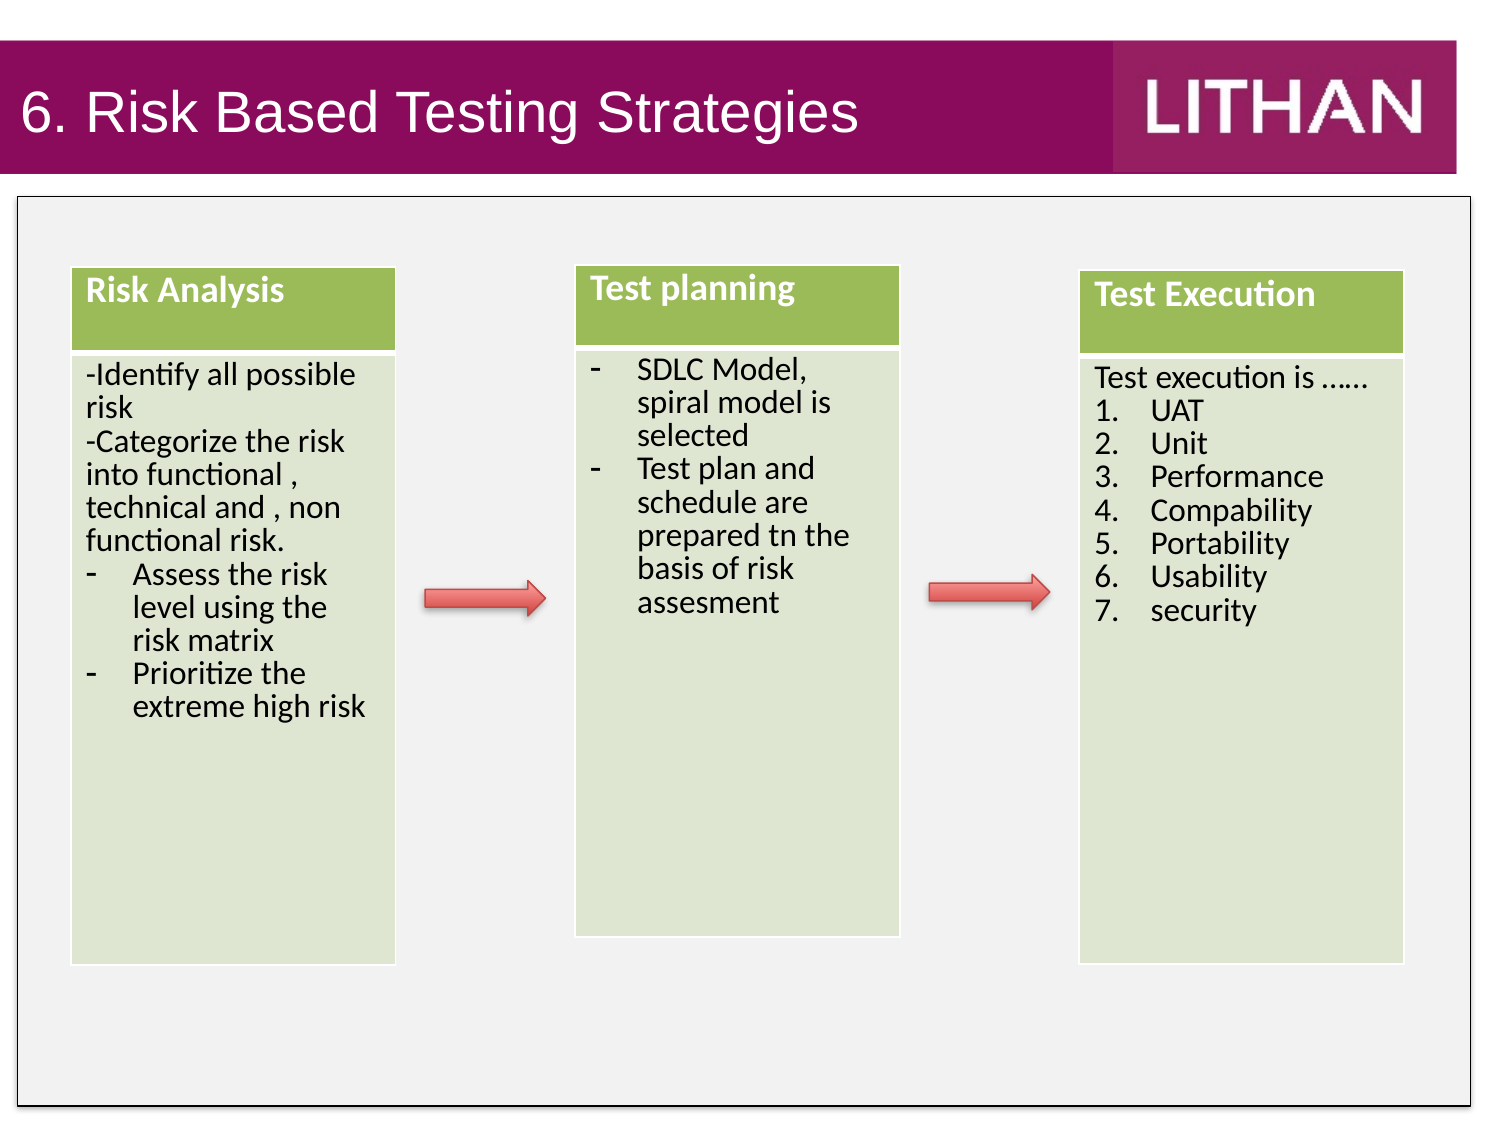

6. Risk Based Testing Strategies

| Test planning |
| --- |
| SDLC Model, spiral model is selected Test plan and schedule are prepared tn the basis of risk assesment |
| Risk Analysis |
| --- |
| -Identify all possible risk -Categorize the risk into functional , technical and , non functional risk. Assess the risk level using the risk matrix Prioritize the extreme high risk |
| Test Execution |
| --- |
| Test execution is …… UAT Unit Performance Compability Portability Usability security |